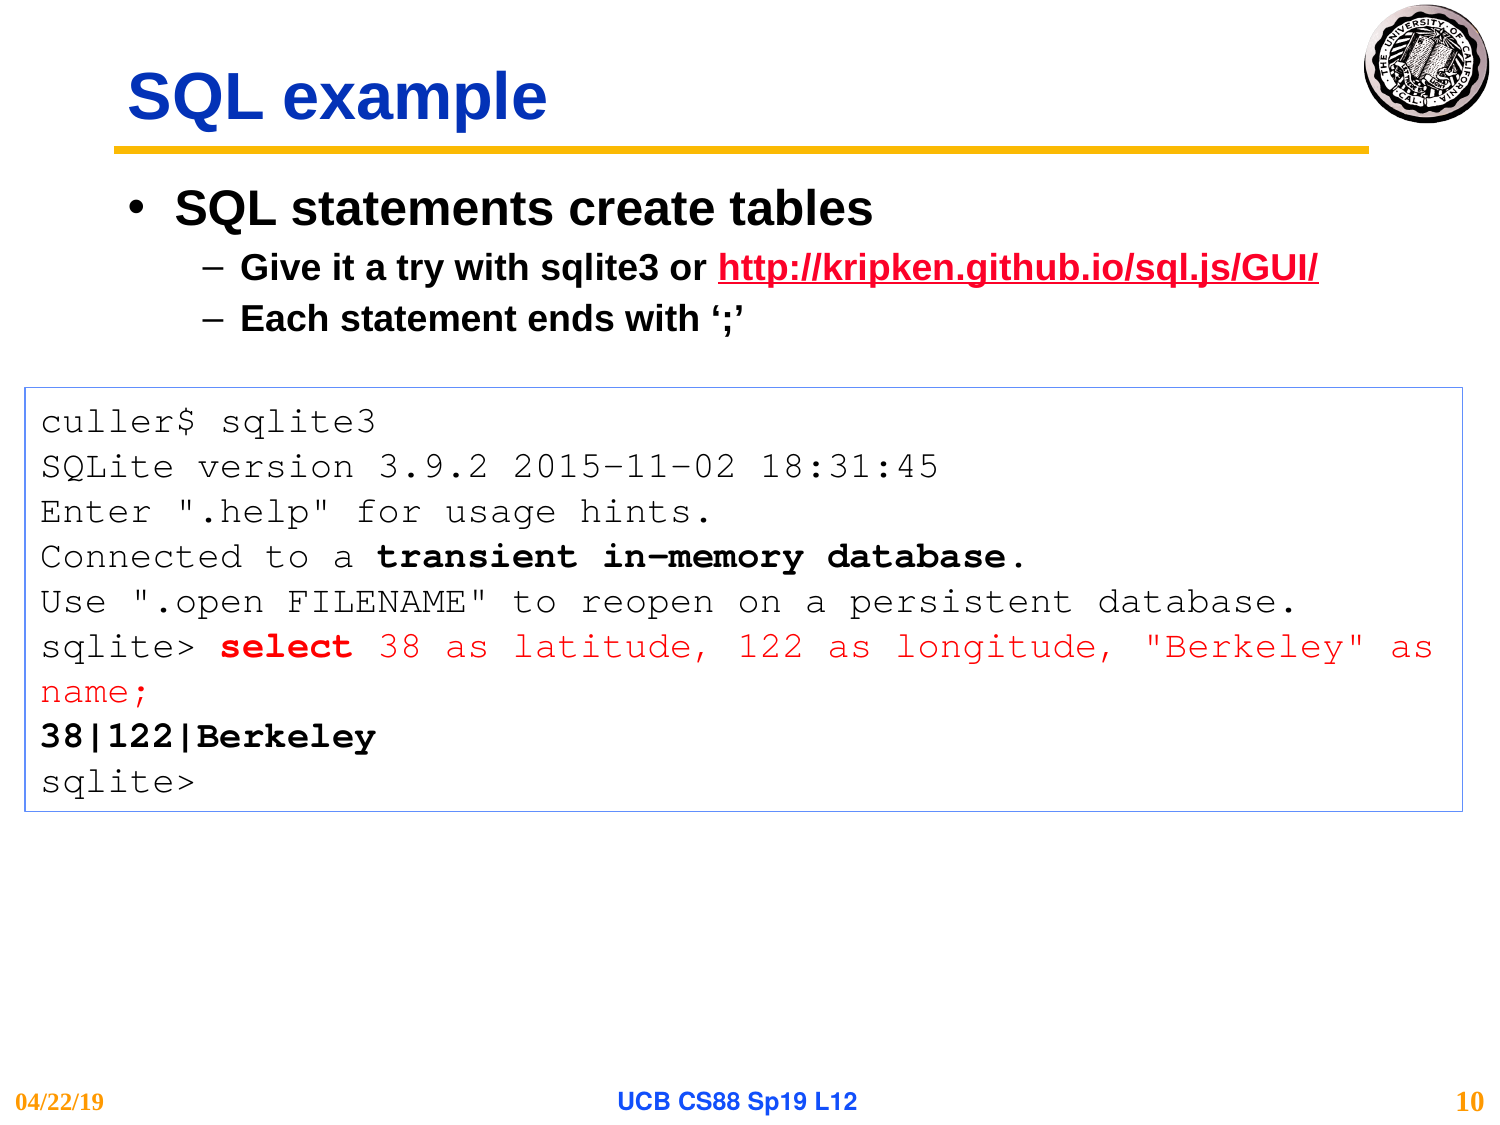

# SQL example
SQL statements create tables
Give it a try with sqlite3 or http://kripken.github.io/sql.js/GUI/
Each statement ends with ‘;’

culler$ sqlite3
SQLite version 3.9.2 2015-11-02 18:31:45
Enter ".help" for usage hints.
Connected to a transient in-memory database.
Use ".open FILENAME" to reopen on a persistent database.
sqlite> select 38 as latitude, 122 as longitude, "Berkeley" as name;
38|122|Berkeley
sqlite>
04/22/19
UCB CS88 Sp19 L12
10